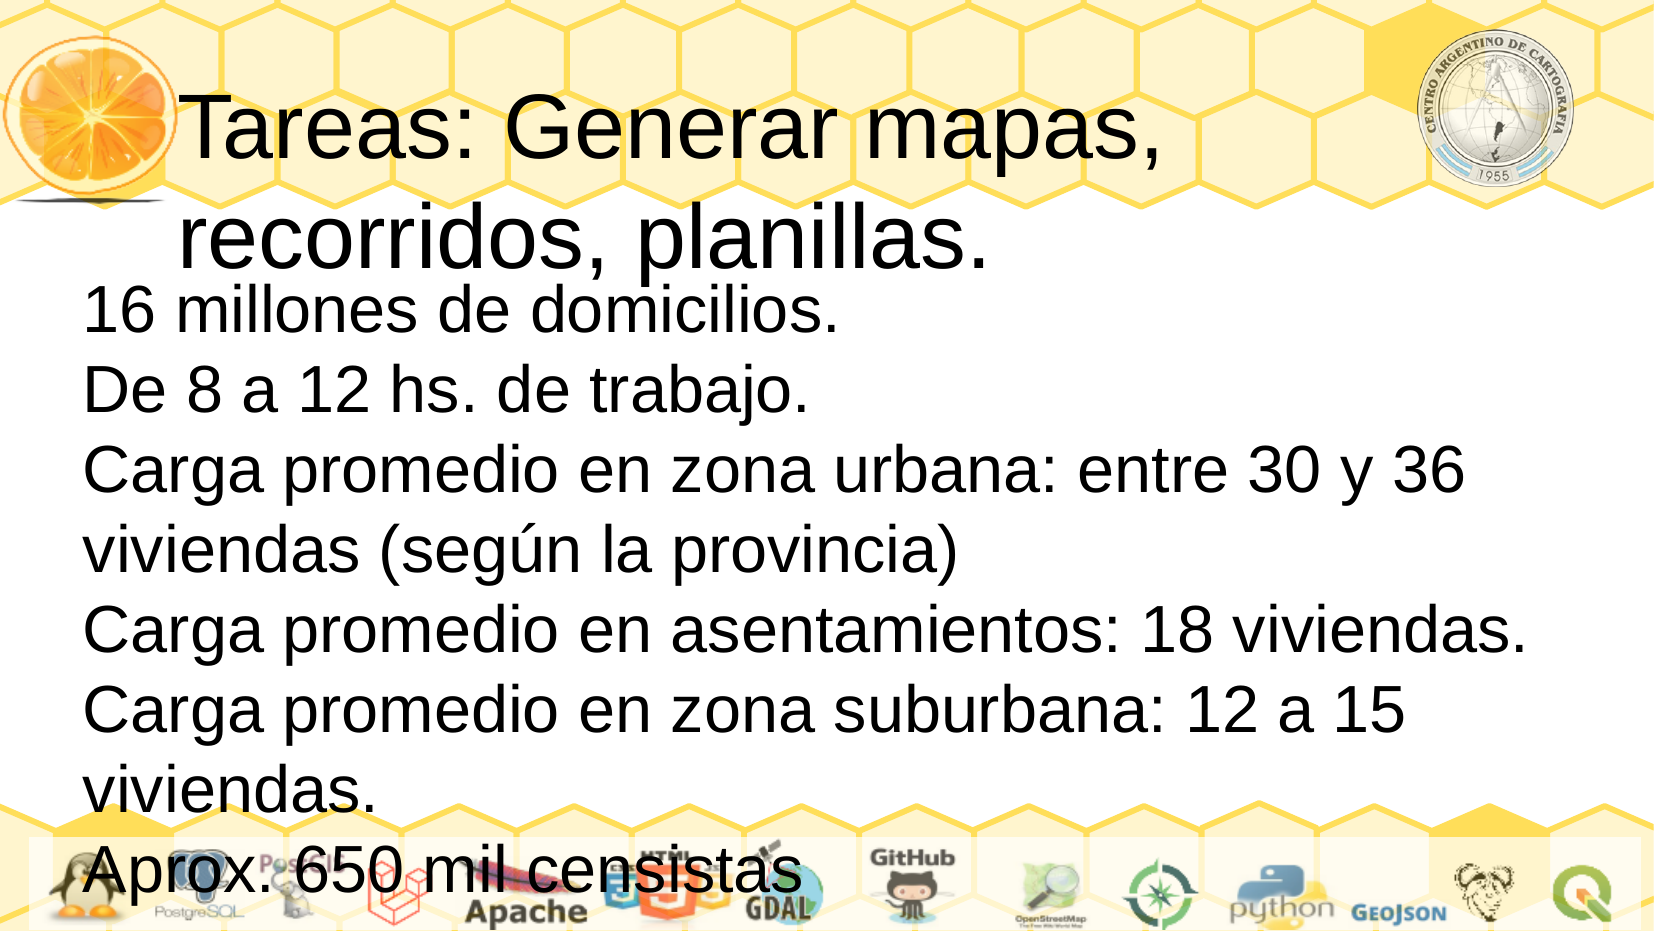

# Tareas: Generar mapas, recorridos, planillas.
16 millones de domicilios.
De 8 a 12 hs. de trabajo.
Carga promedio en zona urbana: entre 30 y 36 viviendas (según la provincia)
Carga promedio en asentamientos: 18 viviendas.
Carga promedio en zona suburbana: 12 a 15 viviendas.
Aprox. 650 mil censistas